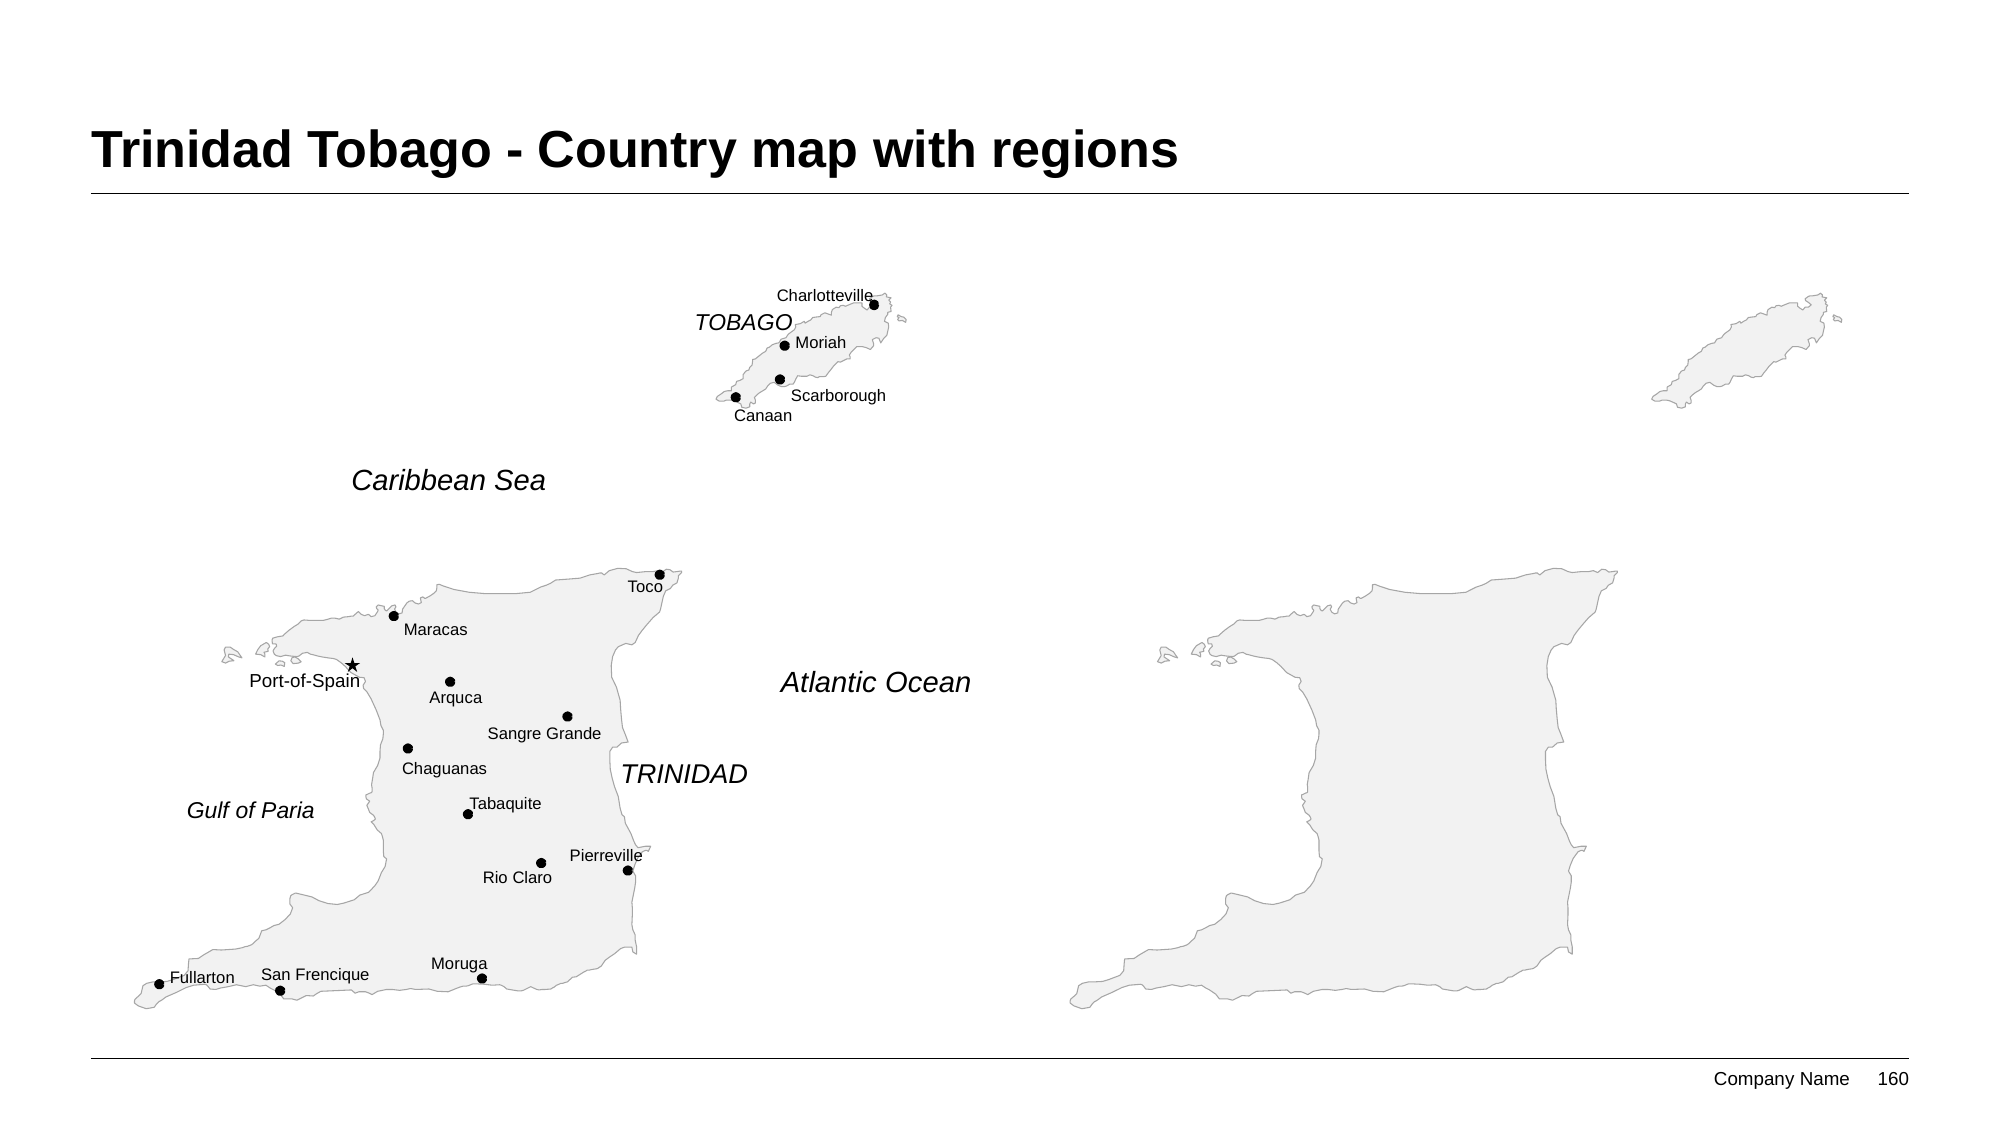

# Trinidad Tobago - Country map with regions
Charlotteville

TOBAGO
Moriah

Scarborough

Canaan
Caribbean Sea

Toco

Maracas

Atlantic Ocean
Port-of-Spain

Arquca

Sangre Grande

TRINIDAD
Chaguanas
Tabaquite
Gulf of Paria

Pierreville

Rio Claro
Moruga
San Frencique
Fullarton